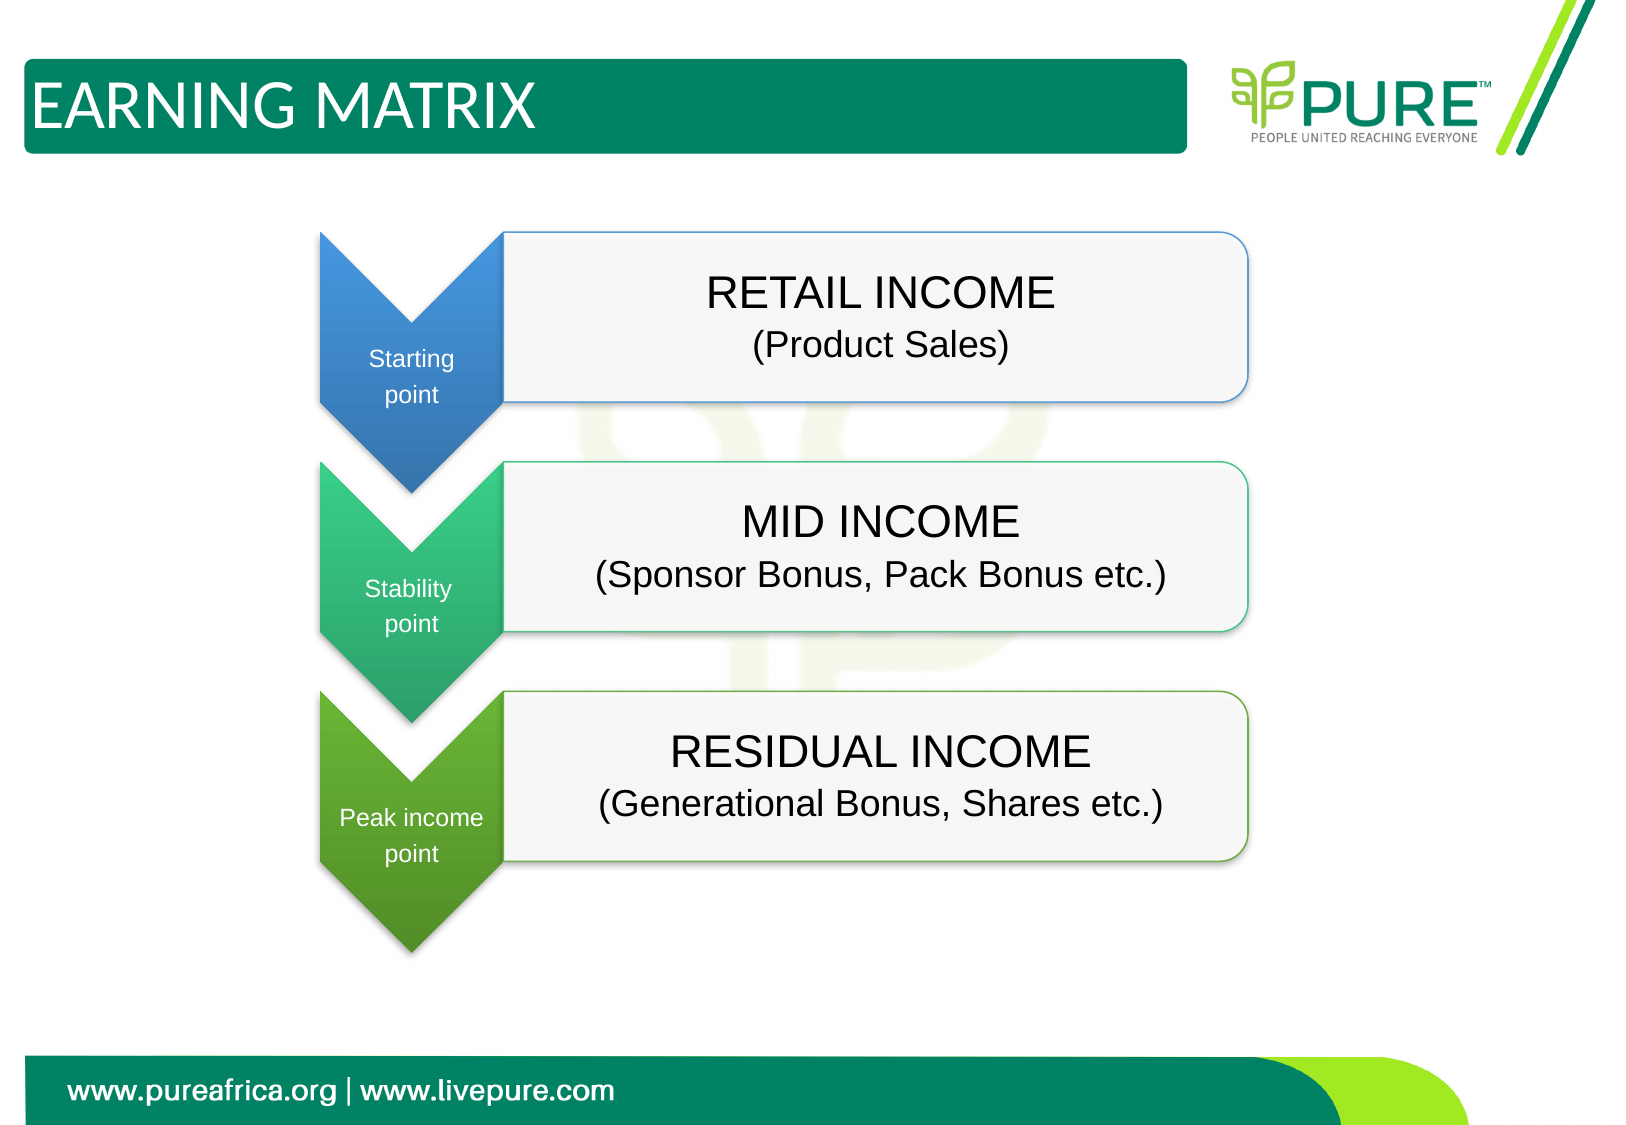

# EARNING MATRIX

Starting
point
RETAIL INCOME
(Product Sales)

Stability
point
MID INCOME
(Sponsor Bonus, Pack Bonus etc.)

Peak income
point
RESIDUAL INCOME
(Generational Bonus, Shares etc.)